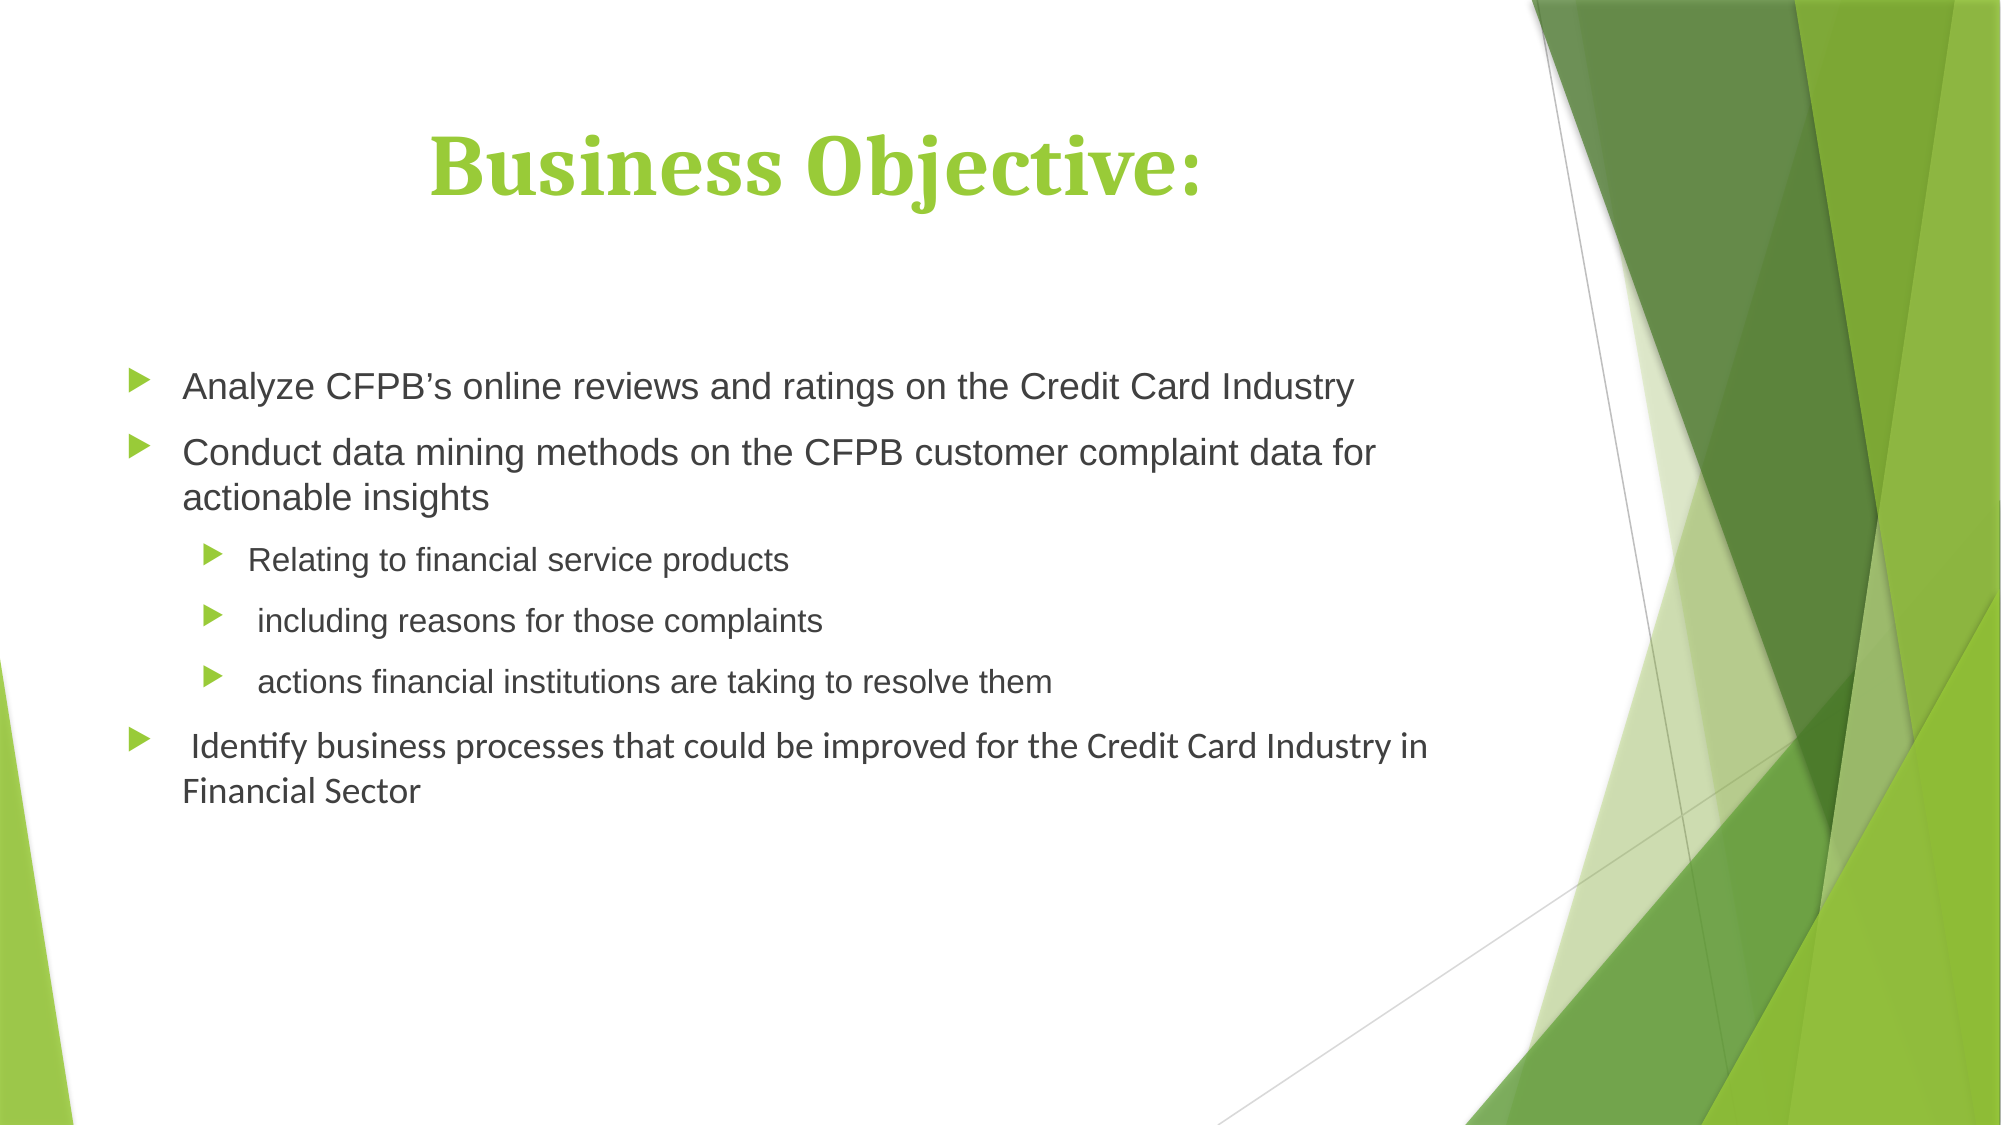

# Business Objective:
Analyze CFPB’s online reviews and ratings on the Credit Card Industry
Conduct data mining methods on the CFPB customer complaint data for actionable insights
Relating to financial service products
 including reasons for those complaints
 actions financial institutions are taking to resolve them
 Identify business processes that could be improved for the Credit Card Industry in Financial Sector